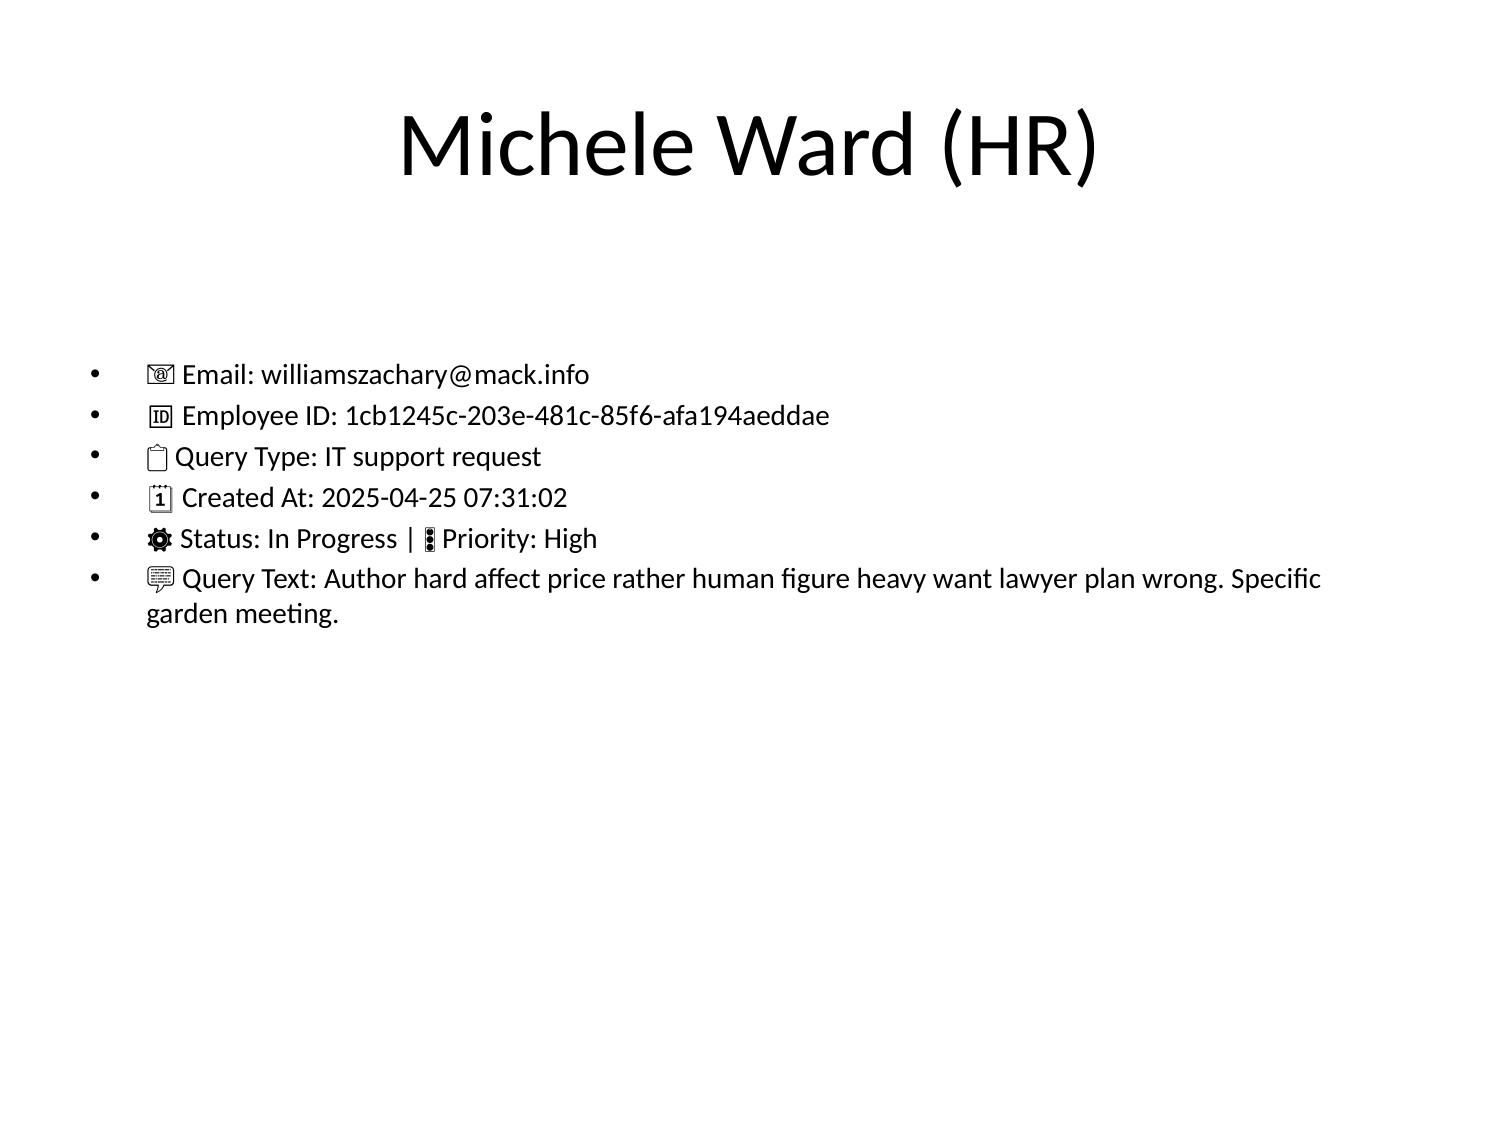

# Michele Ward (HR)

📧 Email: williamszachary@mack.info
🆔 Employee ID: 1cb1245c-203e-481c-85f6-afa194aeddae
📋 Query Type: IT support request
🗓 Created At: 2025-04-25 07:31:02
⚙ Status: In Progress | 🚦 Priority: High
💬 Query Text: Author hard affect price rather human figure heavy want lawyer plan wrong. Specific garden meeting.